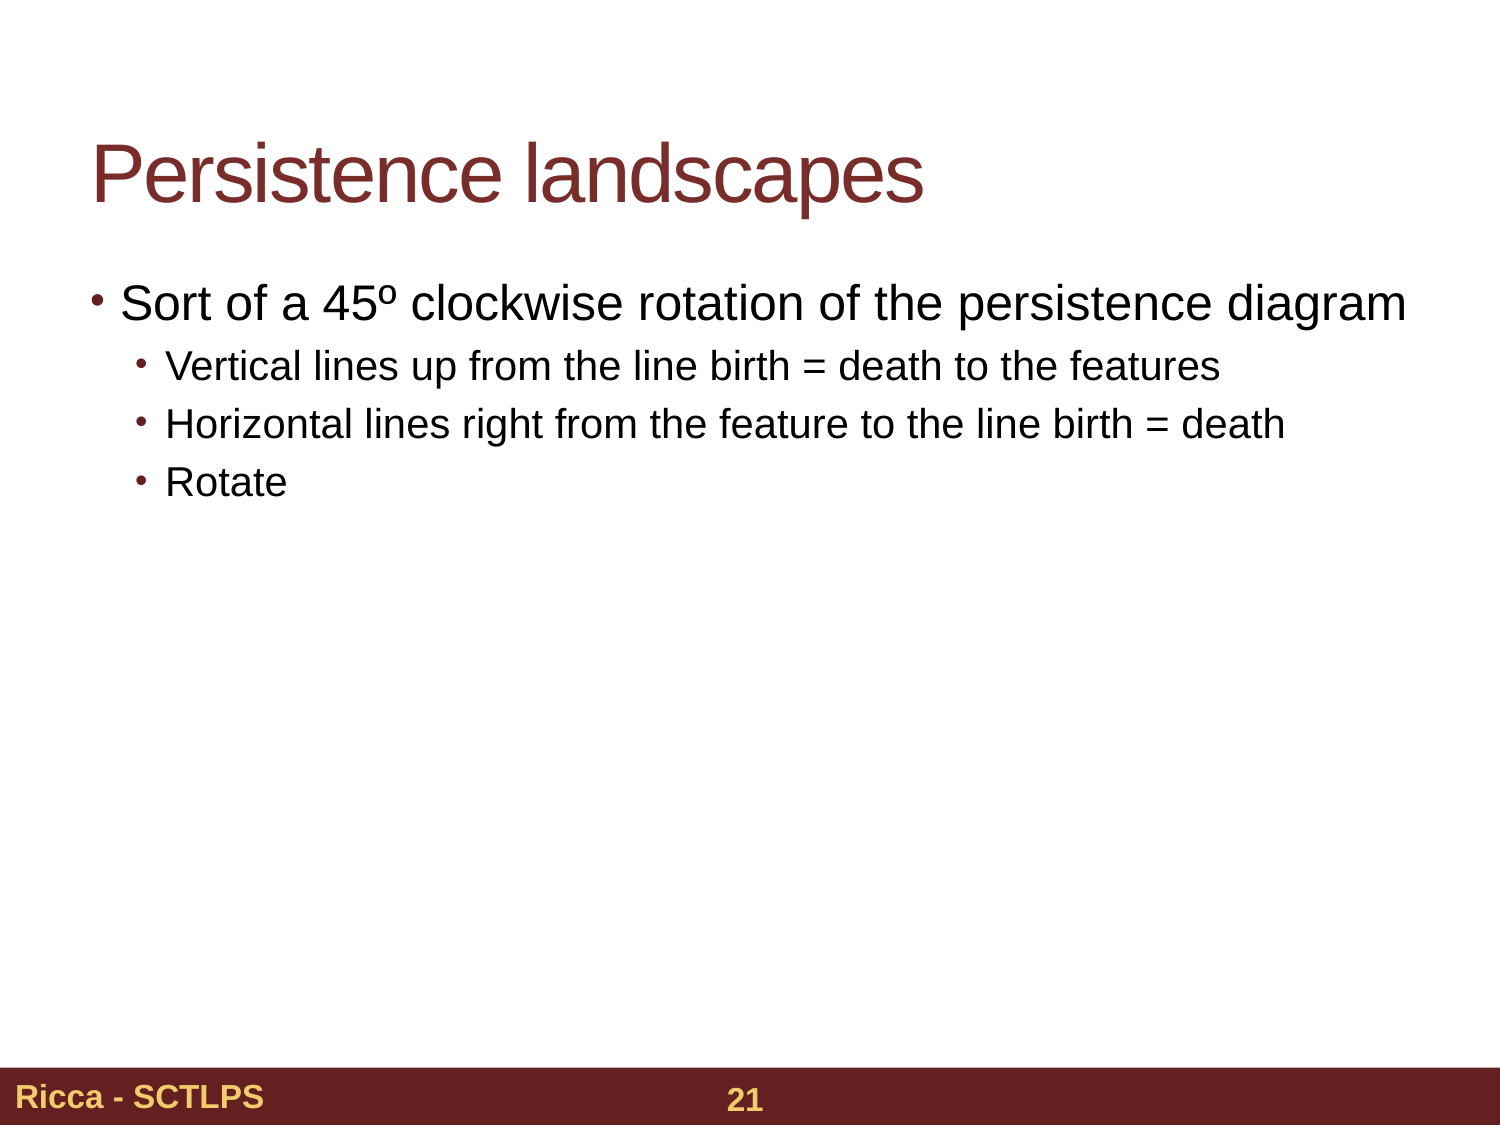

# Persistence landscapes
Sort of a 45º clockwise rotation of the persistence diagram
Vertical lines up from the line birth = death to the features
Horizontal lines right from the feature to the line birth = death
Rotate
Ricca - SCTLPS
21